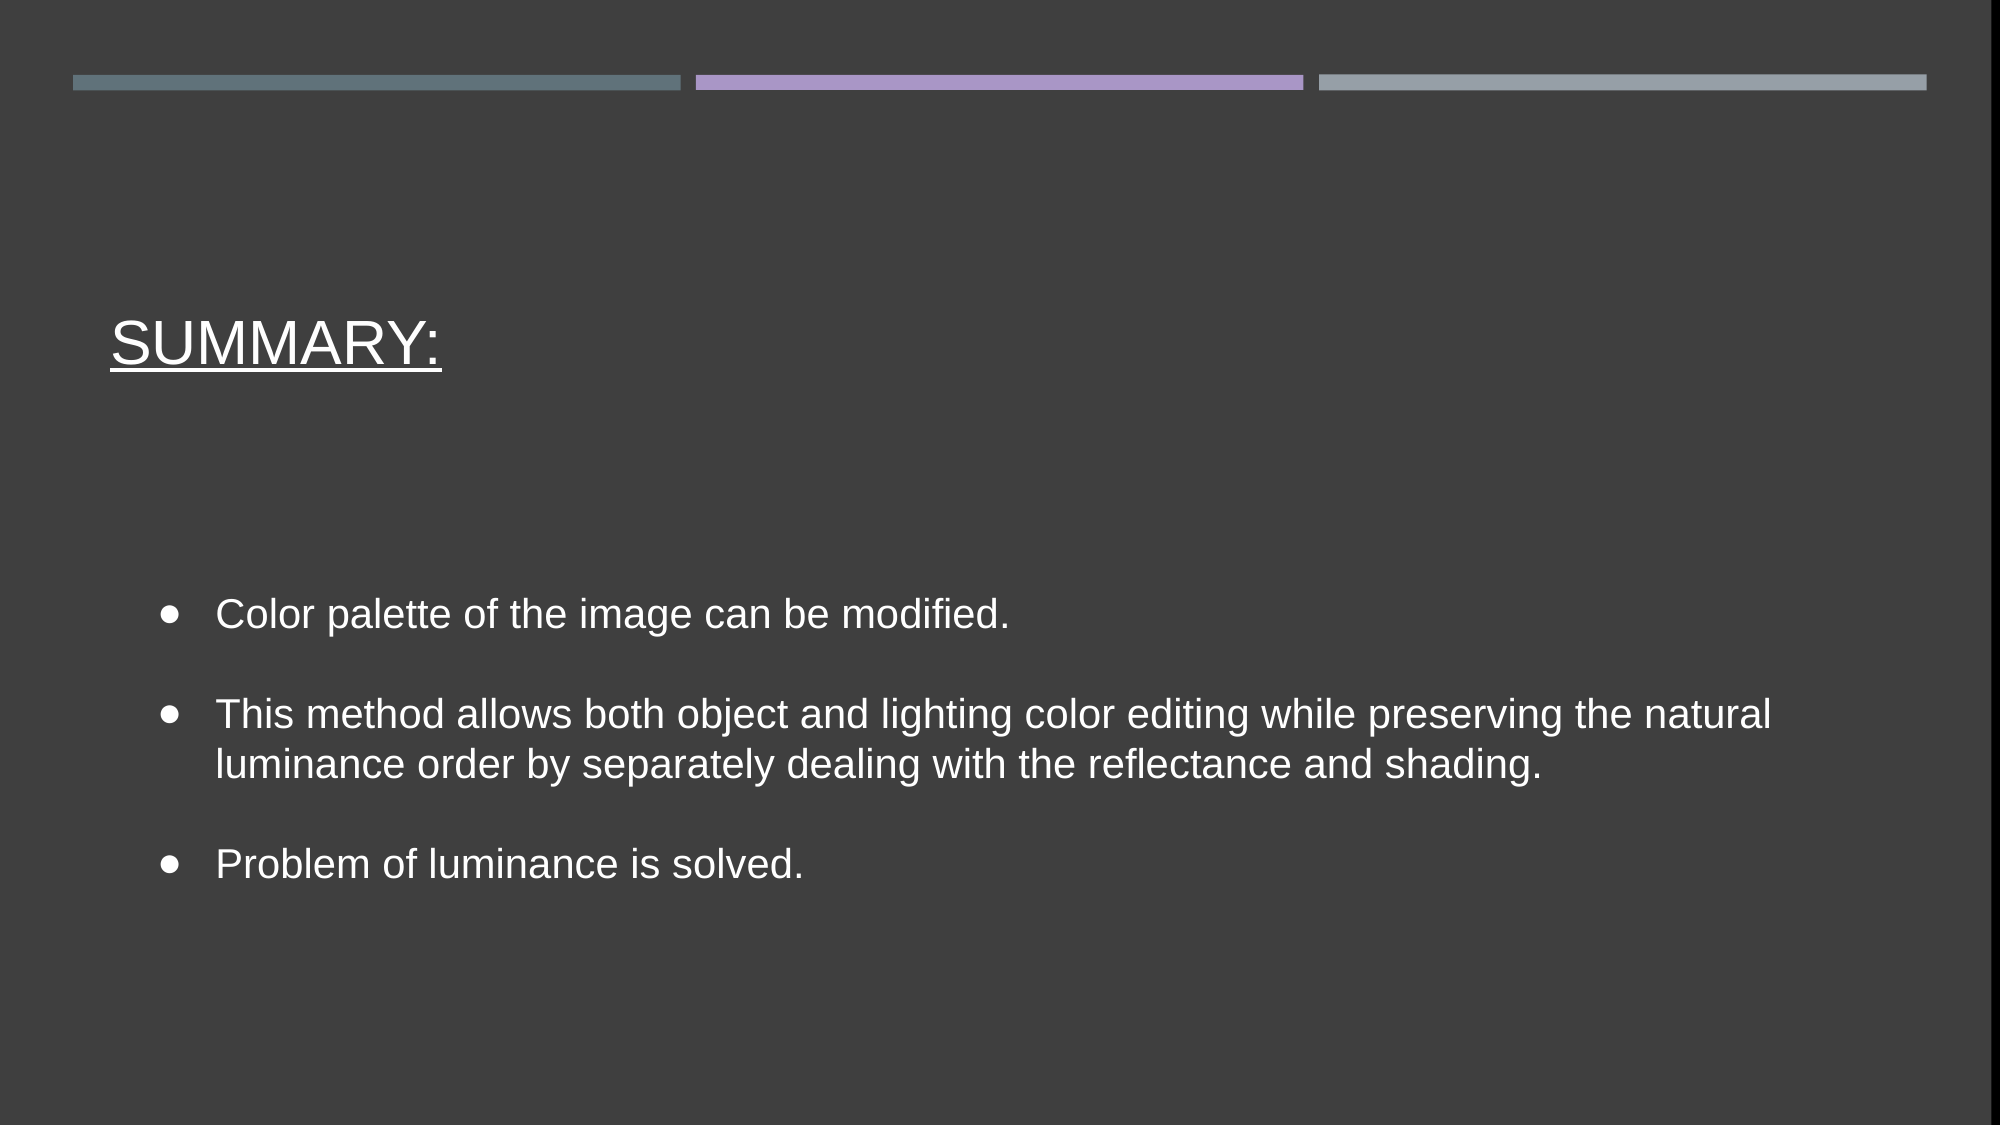

# SUMMARY:
Color palette of the image can be modified.

This method allows both object and lighting color editing while preserving the natural luminance order by separately dealing with the reflectance and shading.

Problem of luminance is solved.